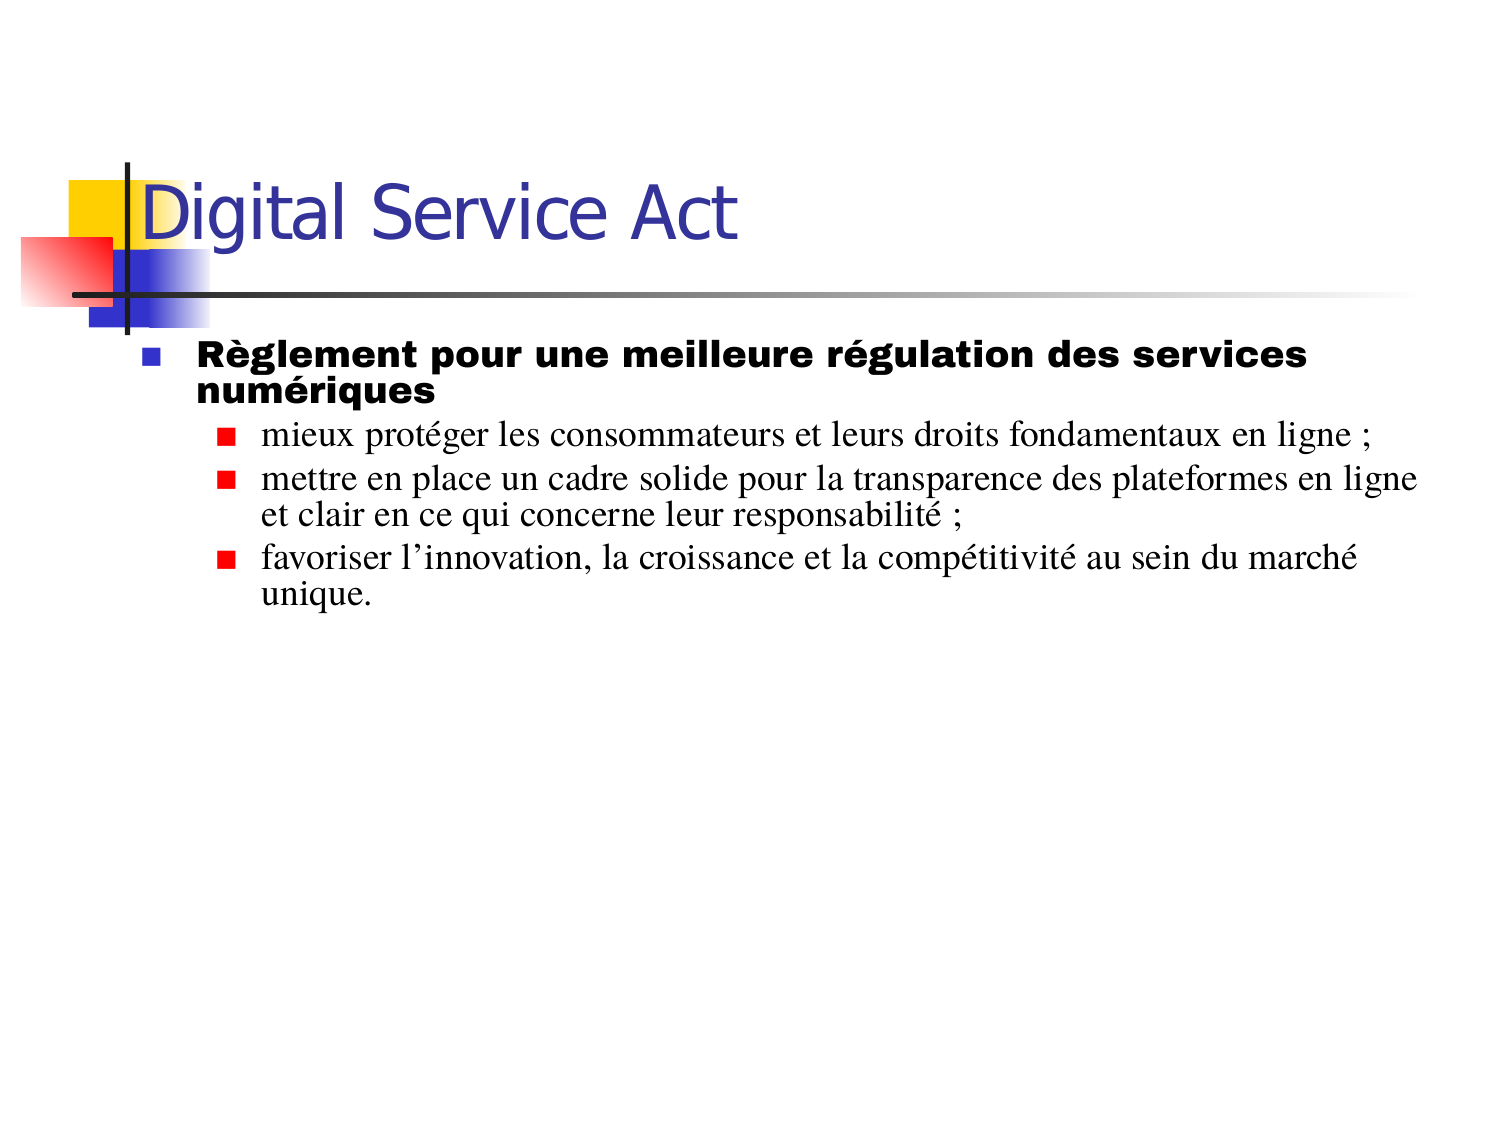

# Digital Service Act
Règlement pour une meilleure régulation des services numériques
mieux protéger les consommateurs et leurs droits fondamentaux en ligne ;
mettre en place un cadre solide pour la transparence des plateformes en ligne et clair en ce qui concerne leur responsabilité ;
favoriser l’innovation, la croissance et la compétitivité au sein du marché unique.